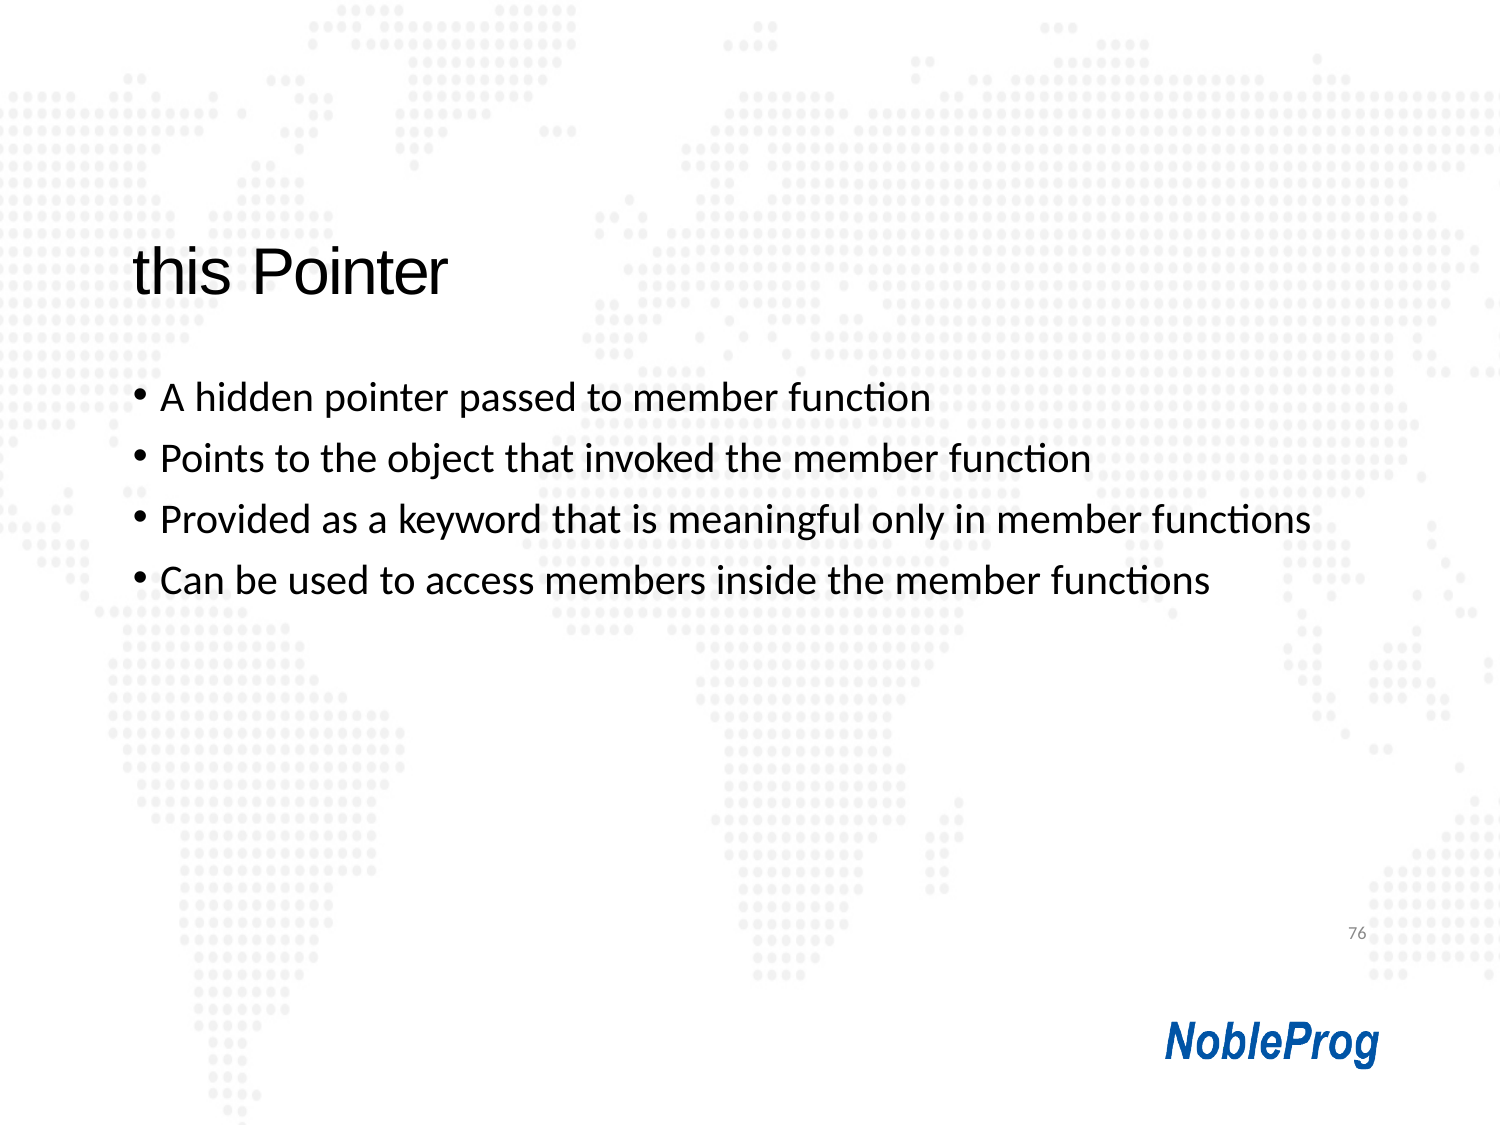

# this Pointer
A hidden pointer passed to member function
Points to the object that invoked the member function
Provided as a keyword that is meaningful only in member functions
Can be used to access members inside the member functions
76